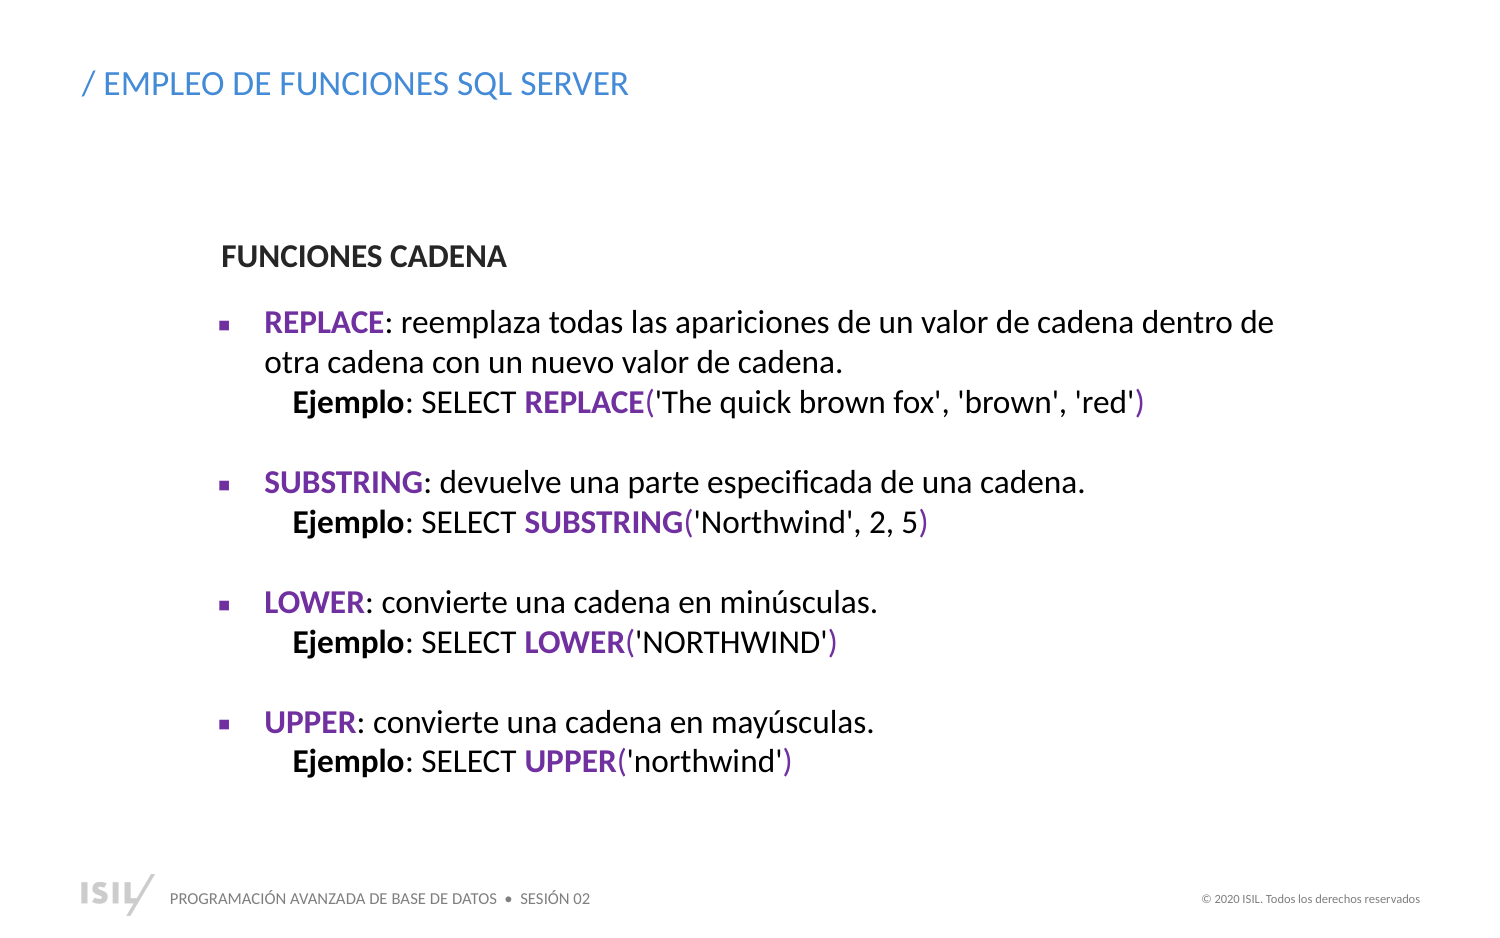

/ EMPLEO DE FUNCIONES SQL SERVER
FUNCIONES CADENA
REPLACE: reemplaza todas las apariciones de un valor de cadena dentro de otra cadena con un nuevo valor de cadena.
Ejemplo: SELECT REPLACE('The quick brown fox', 'brown', 'red')

SUBSTRING: devuelve una parte especificada de una cadena.
Ejemplo: SELECT SUBSTRING('Northwind', 2, 5)

LOWER: convierte una cadena en minúsculas.
Ejemplo: SELECT LOWER('NORTHWIND')

UPPER: convierte una cadena en mayúsculas.
Ejemplo: SELECT UPPER('northwind')